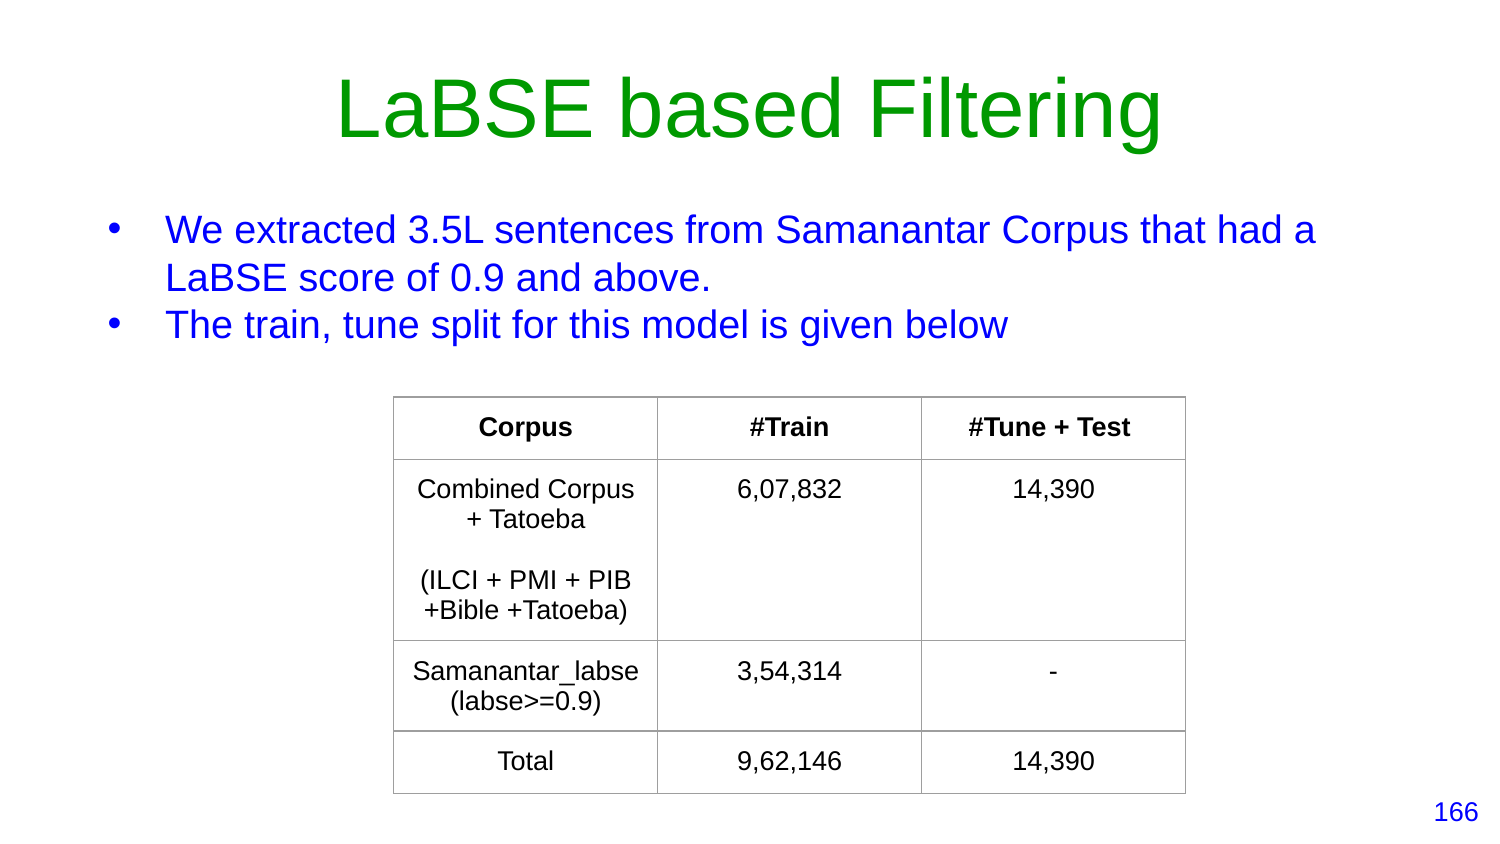

# LaBSE based Filtering
We extracted 3.5L sentences from Samanantar Corpus that had a LaBSE score of 0.9 and above.
The train, tune split for this model is given below
| Corpus | #Train | #Tune + Test |
| --- | --- | --- |
| Combined Corpus + Tatoeba (ILCI + PMI + PIB +Bible +Tatoeba) | 6,07,832 | 14,390 |
| Samanantar\_labse (labse>=0.9) | 3,54,314 | - |
| Total | 9,62,146 | 14,390 |
166